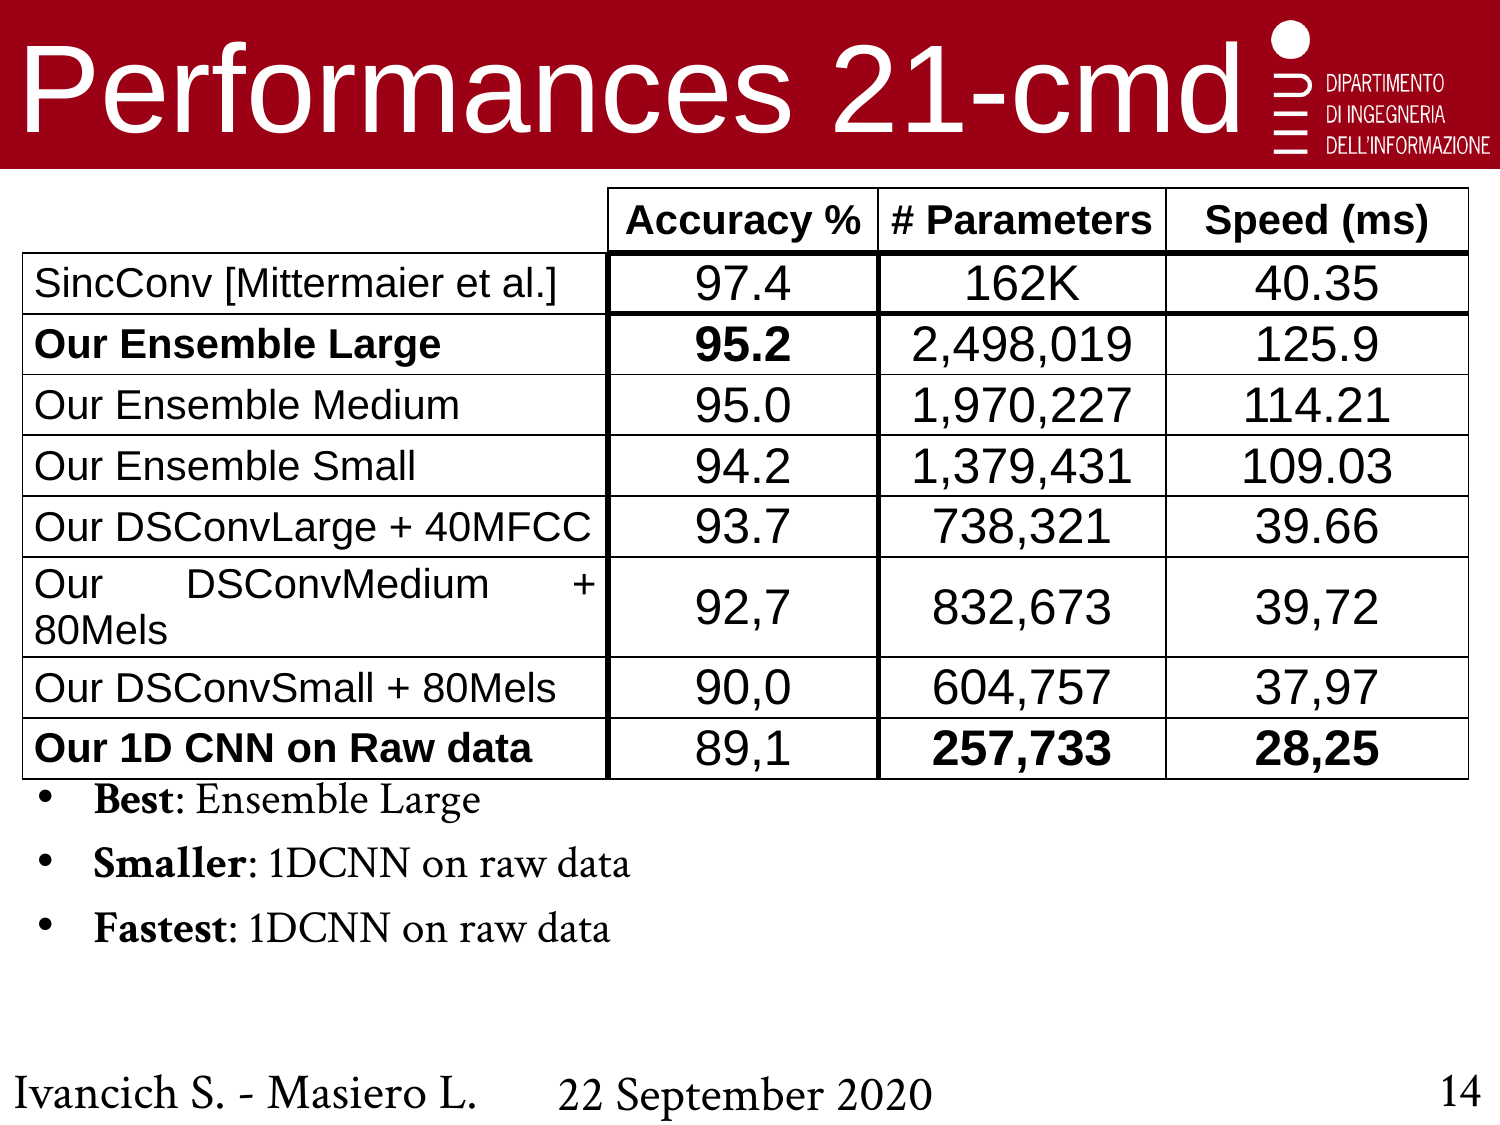

Performances 21-cmd
|  | Accuracy % | # Parameters | Speed (ms) |
| --- | --- | --- | --- |
| SincConv [Mittermaier et al.] | 97.4 | 162K | 40.35 |
| Our Ensemble Large | 95.2 | 2,498,019 | 125.9 |
| Our Ensemble Medium | 95.0 | 1,970,227 | 114.21 |
| Our Ensemble Small | 94.2 | 1,379,431 | 109.03 |
| Our DSConvLarge + 40MFCC | 93.7 | 738,321 | 39.66 |
| Our DSConvMedium + 80Mels | 92,7 | 832,673 | 39,72 |
| Our DSConvSmall + 80Mels | 90,0 | 604,757 | 37,97 |
| Our 1D CNN on Raw data | 89,1 | 257,733 | 28,25 |
Best: Ensemble Large
Smaller: 1DCNN on raw data
Fastest: 1DCNN on raw data

14
Ivancich S. - Masiero L.
22 September 2020